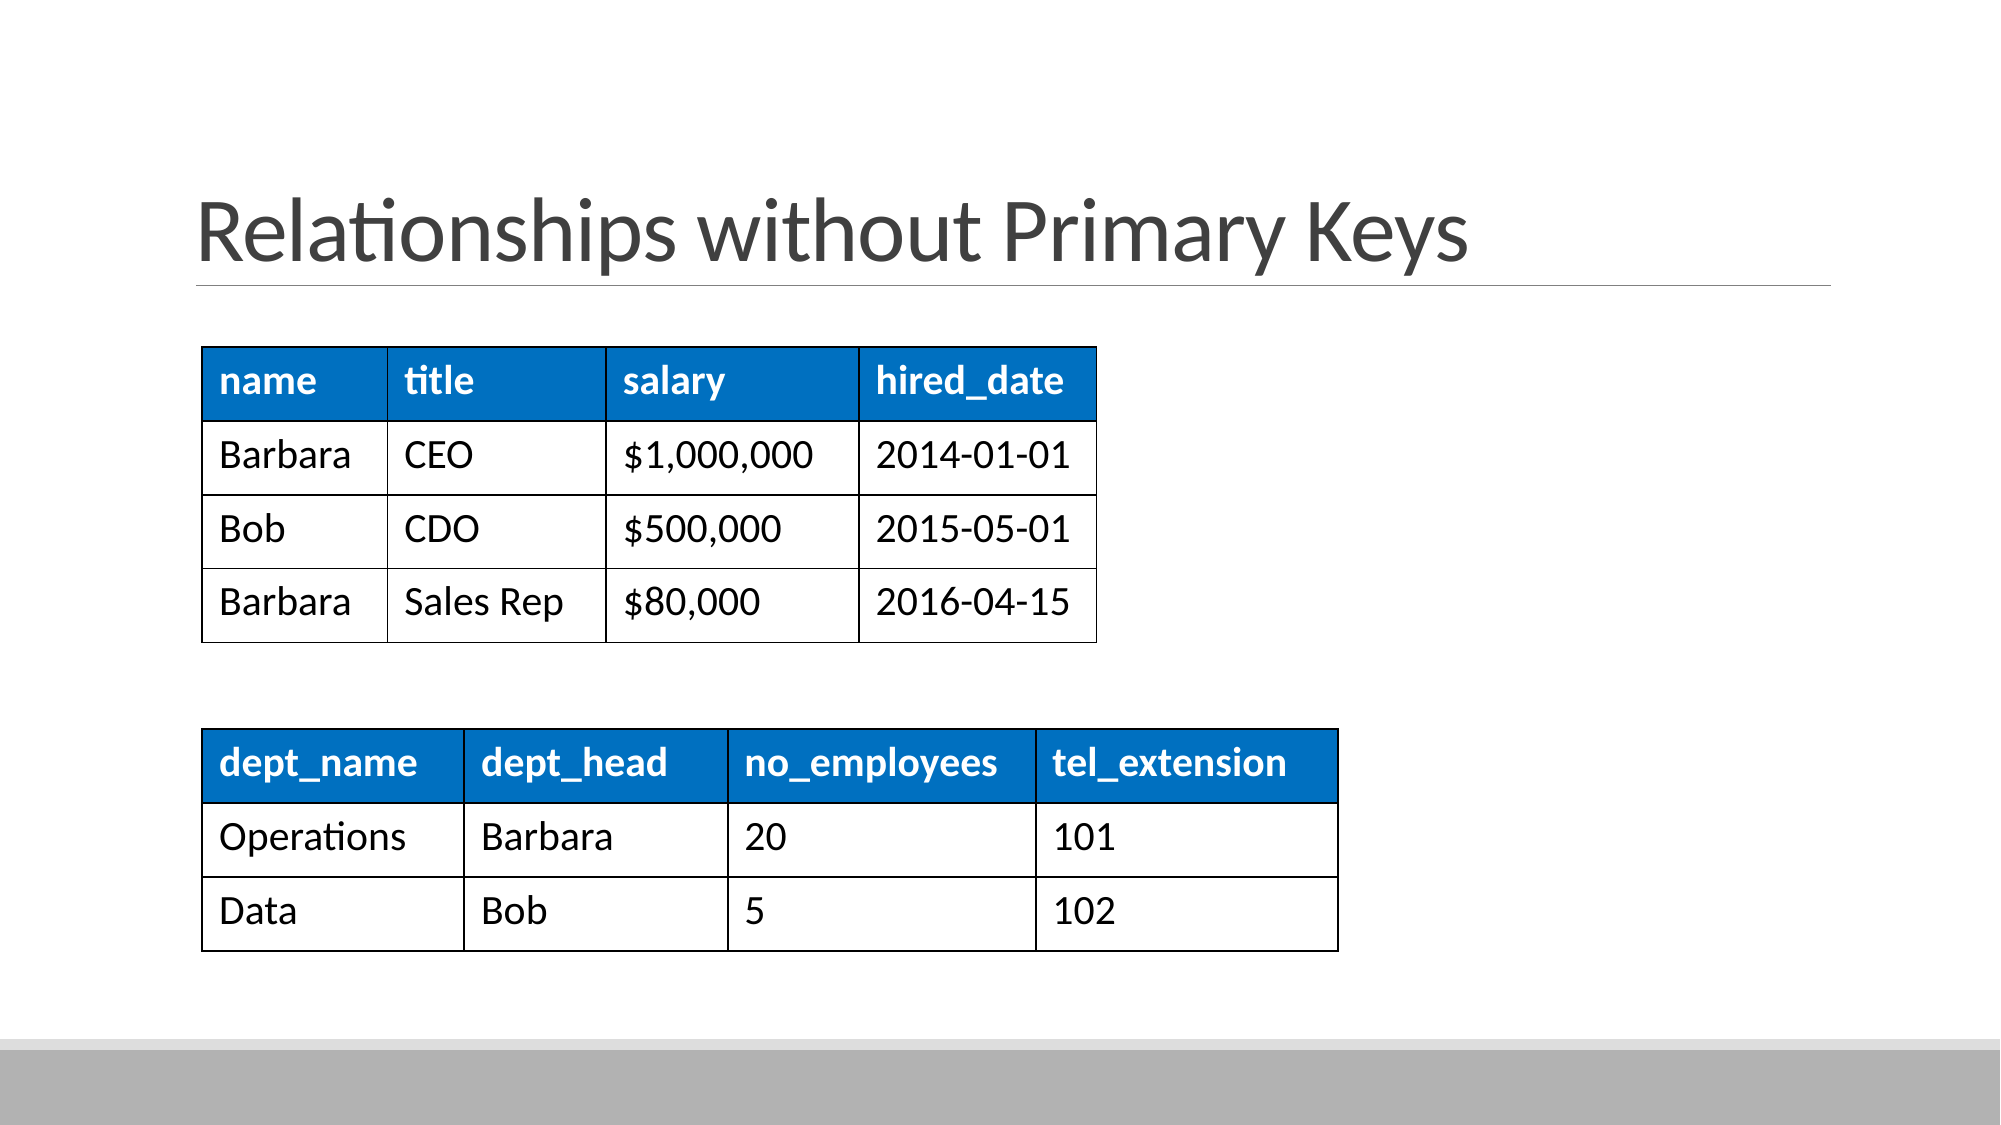

# Relationships without Primary Keys
| name | title | salary | hired\_date |
| --- | --- | --- | --- |
| Barbara | CEO | $1,000,000 | 2014-01-01 |
| Bob | CDO | $500,000 | 2015-05-01 |
| Barbara | Sales Rep | $80,000 | 2016-04-15 |
| dept\_name | dept\_head | no\_employees | tel\_extension |
| --- | --- | --- | --- |
| Operations | Barbara | 20 | 101 |
| Data | Bob | 5 | 102 |